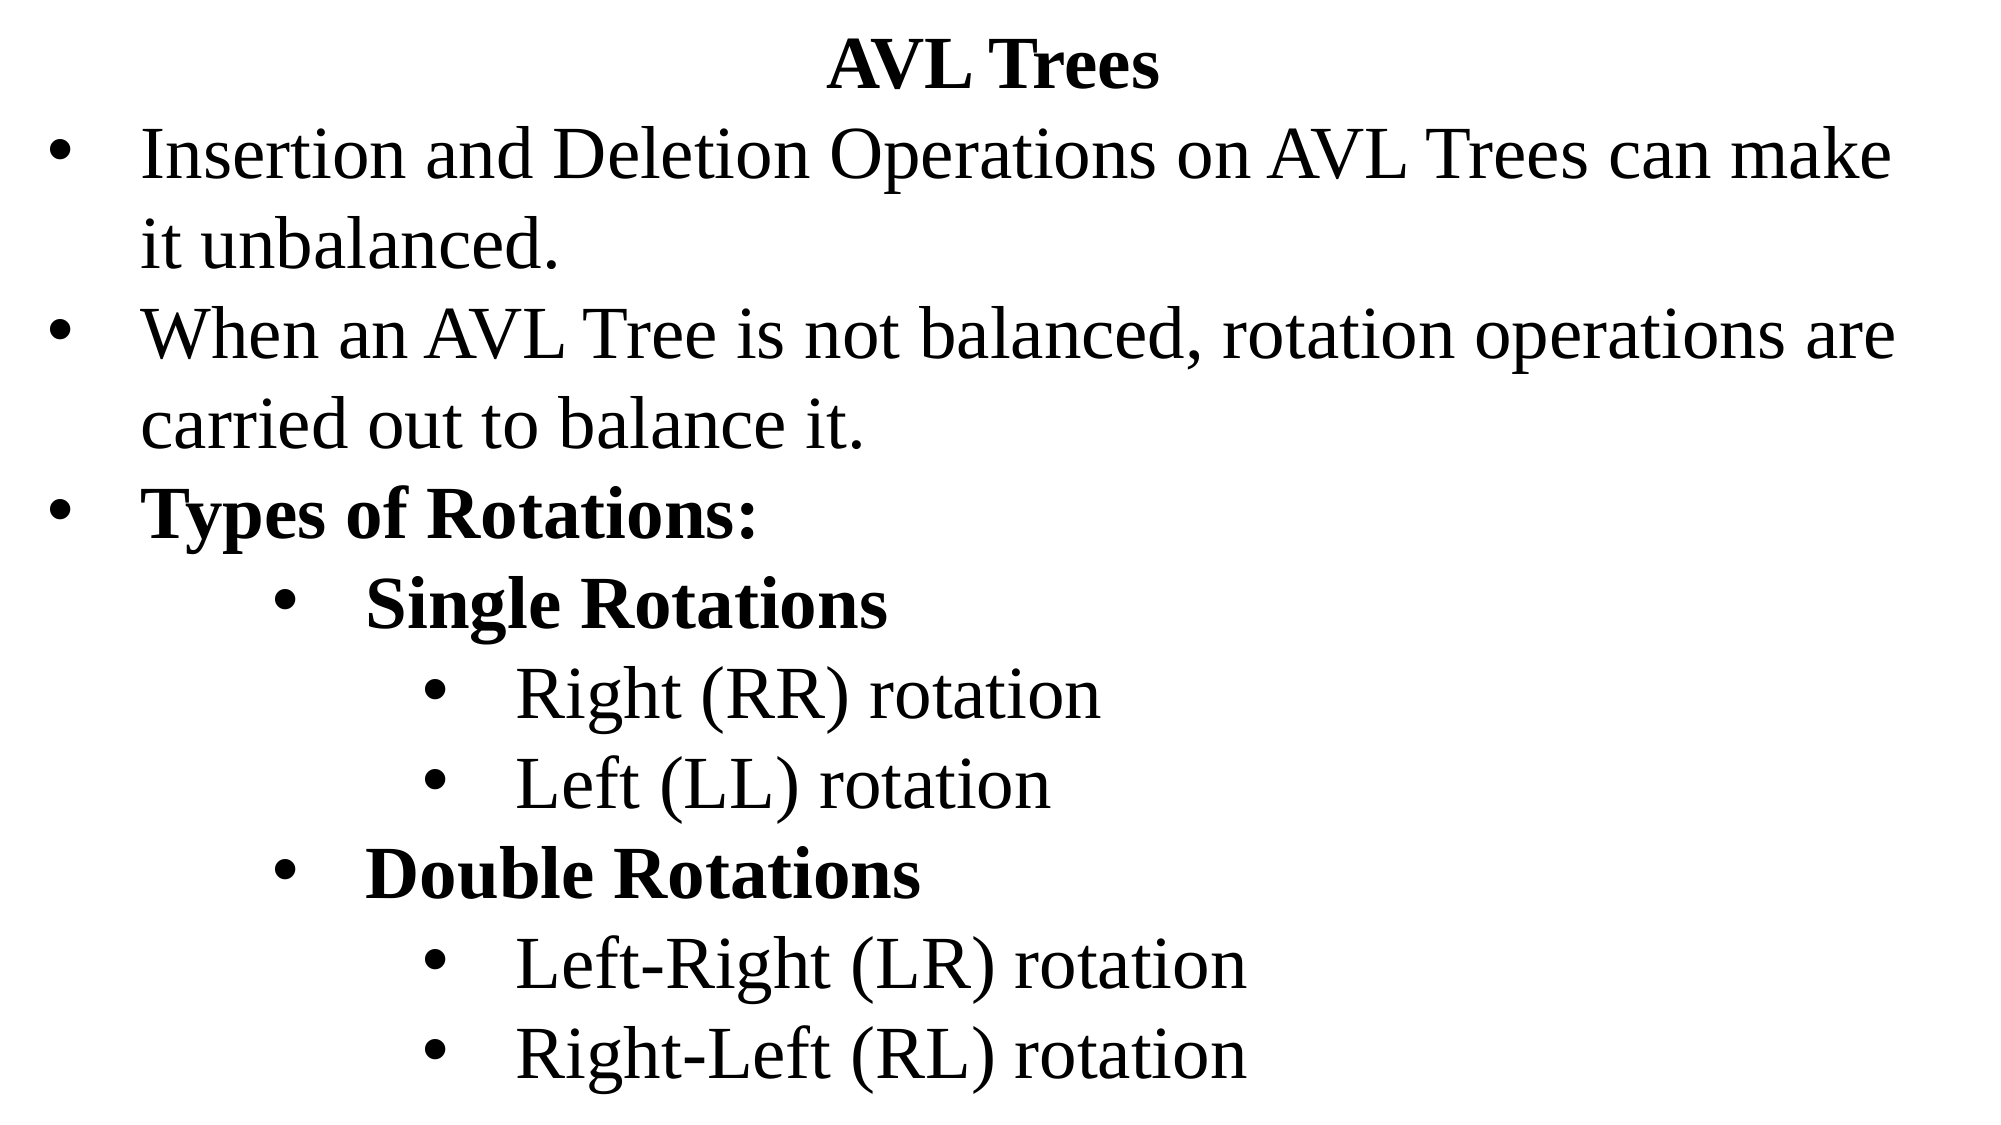

AVL Trees
Insertion and Deletion Operations on AVL Trees can make it unbalanced.
When an AVL Tree is not balanced, rotation operations are carried out to balance it.
Types of Rotations:
Single Rotations
Right (RR) rotation
Left (LL) rotation
Double Rotations
Left-Right (LR) rotation
Right-Left (RL) rotation